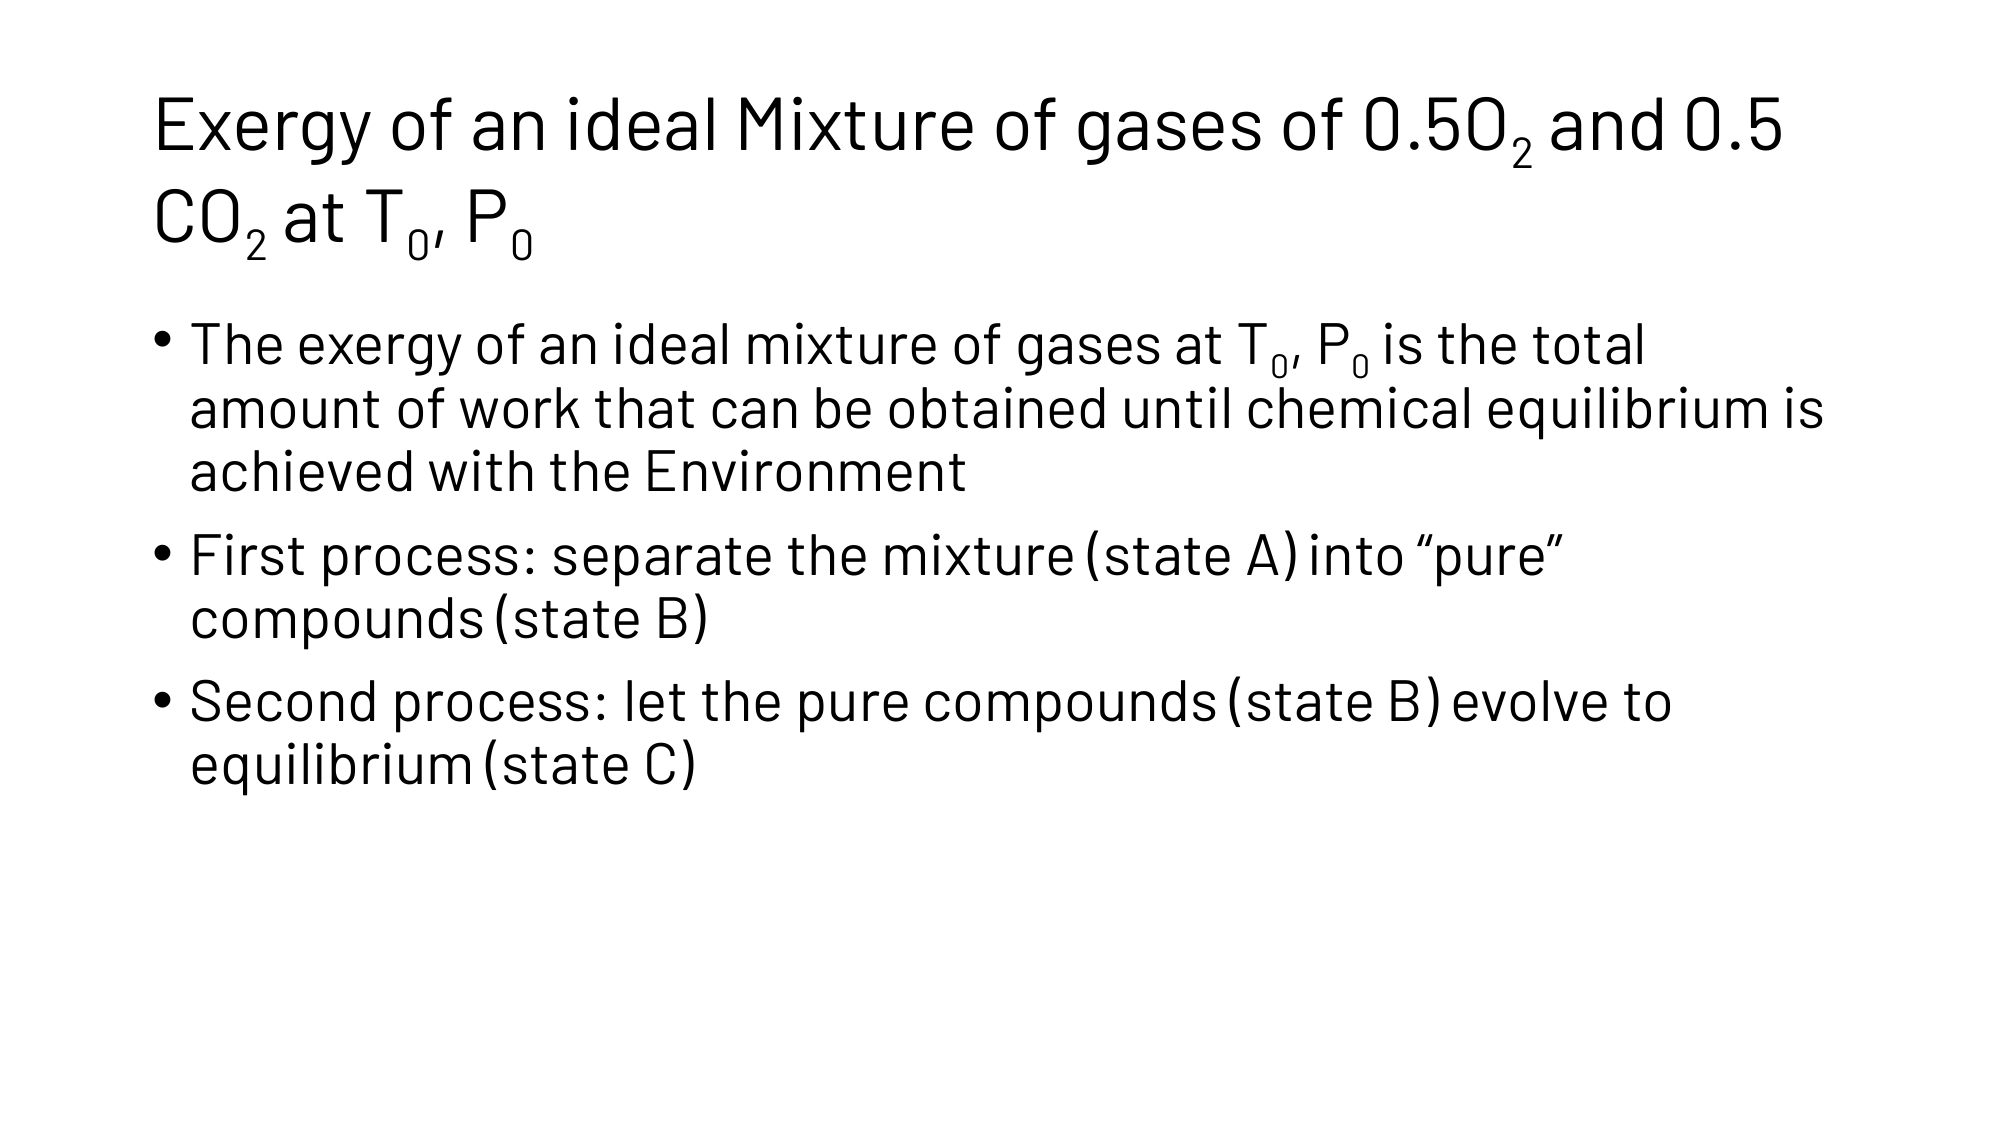

# Exergy of an ideal Mixture of gases of 0.5O2 and 0.5 CO2 at T0, P0
The exergy of an ideal mixture of gases at T0, P0 is the total amount of work that can be obtained until chemical equilibrium is achieved with the Environment
First process: separate the mixture (state A) into “pure” compounds (state B)
Second process: let the pure compounds (state B) evolve to equilibrium (state C)